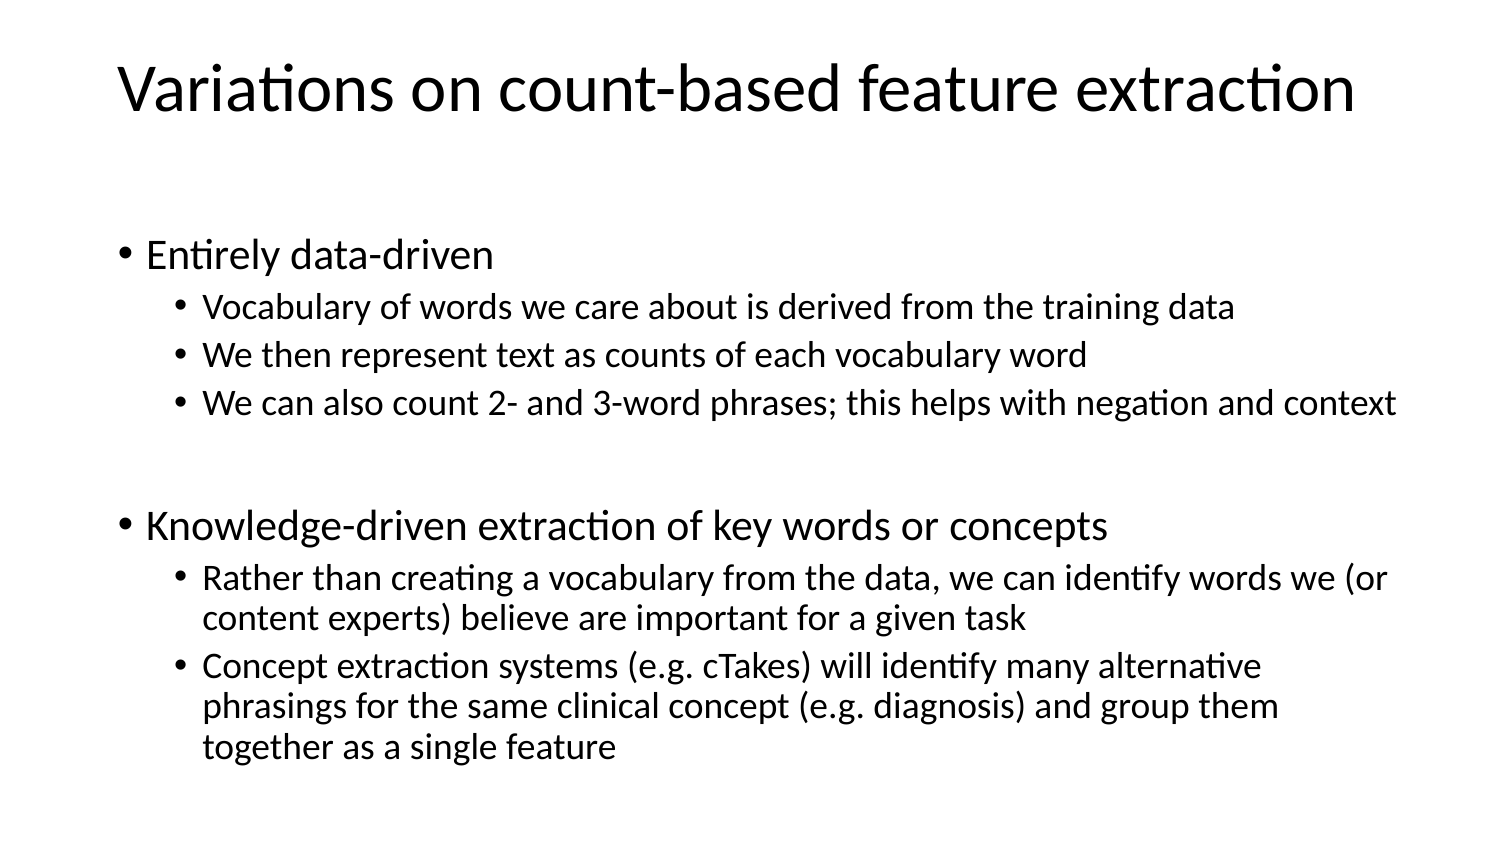

# Variations on count-based feature extraction
Entirely data-driven
Vocabulary of words we care about is derived from the training data
We then represent text as counts of each vocabulary word
We can also count 2- and 3-word phrases; this helps with negation and context

Knowledge-driven extraction of key words or concepts
Rather than creating a vocabulary from the data, we can identify words we (or content experts) believe are important for a given task
Concept extraction systems (e.g. cTakes) will identify many alternative phrasings for the same clinical concept (e.g. diagnosis) and group them together as a single feature